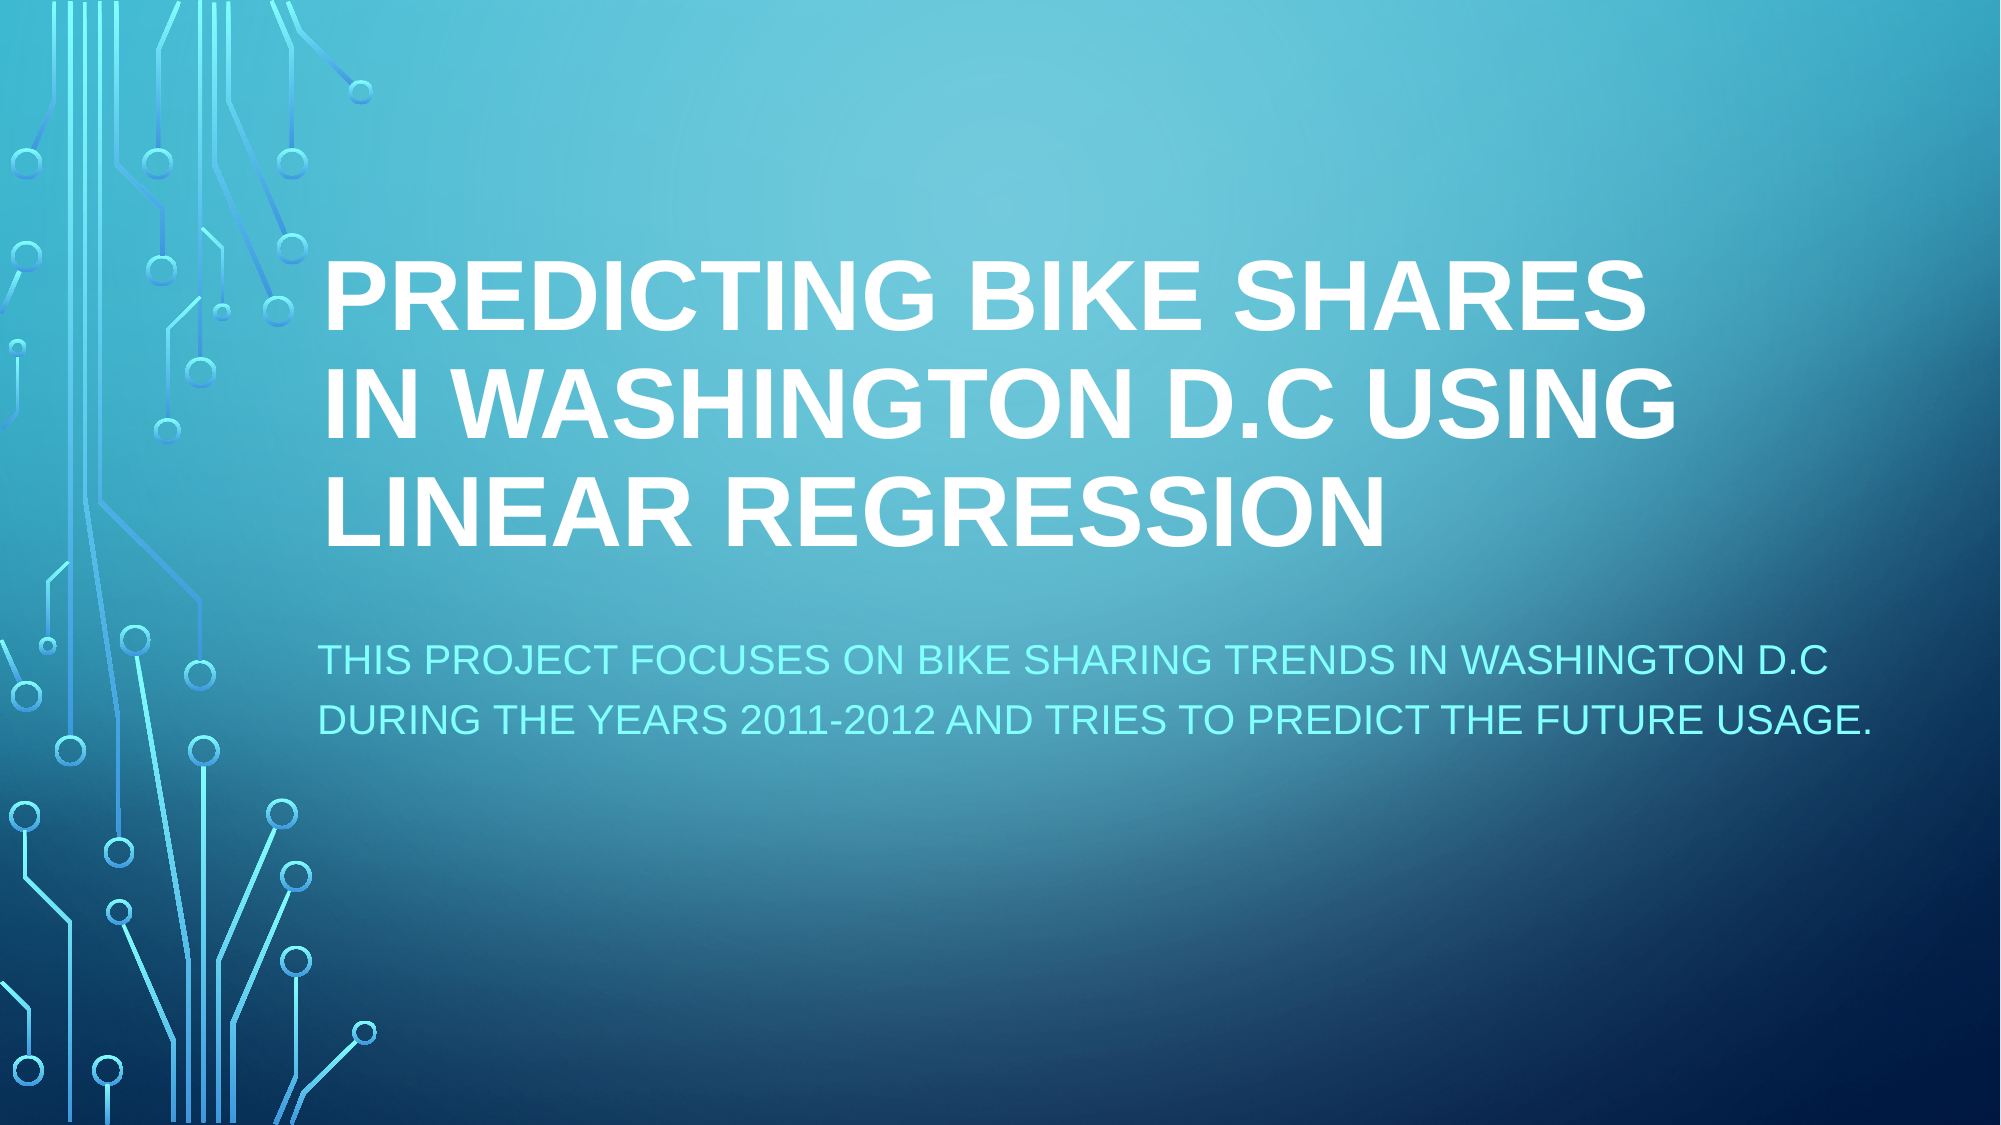

# Predicting Bike Shares In Washington D.C Using Linear Regression

This project focuses on bike sharing trends in Washington D.C during the years 2011-2012 and tries to predict the future usage.